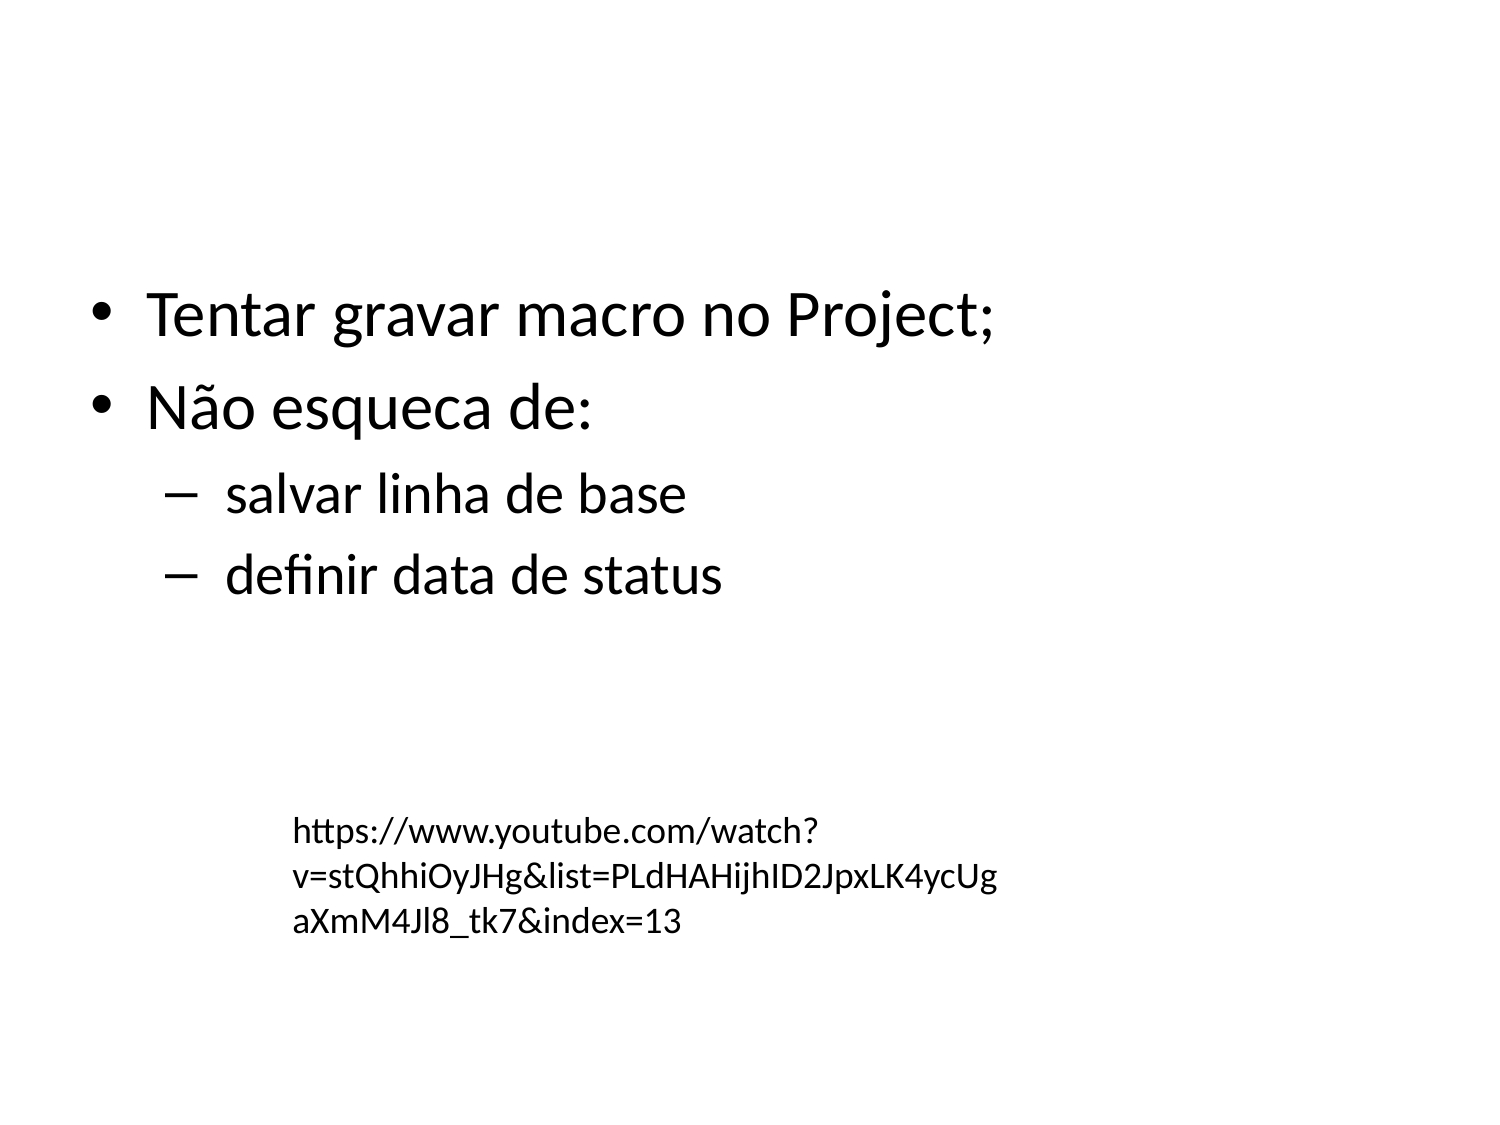

Tentar gravar macro no Project;
Não esqueca de:
 salvar linha de base
 definir data de status

https://www.youtube.com/watch?v=stQhhiOyJHg&list=PLdHAHijhID2JpxLK4ycUgaXmM4Jl8_tk7&index=13